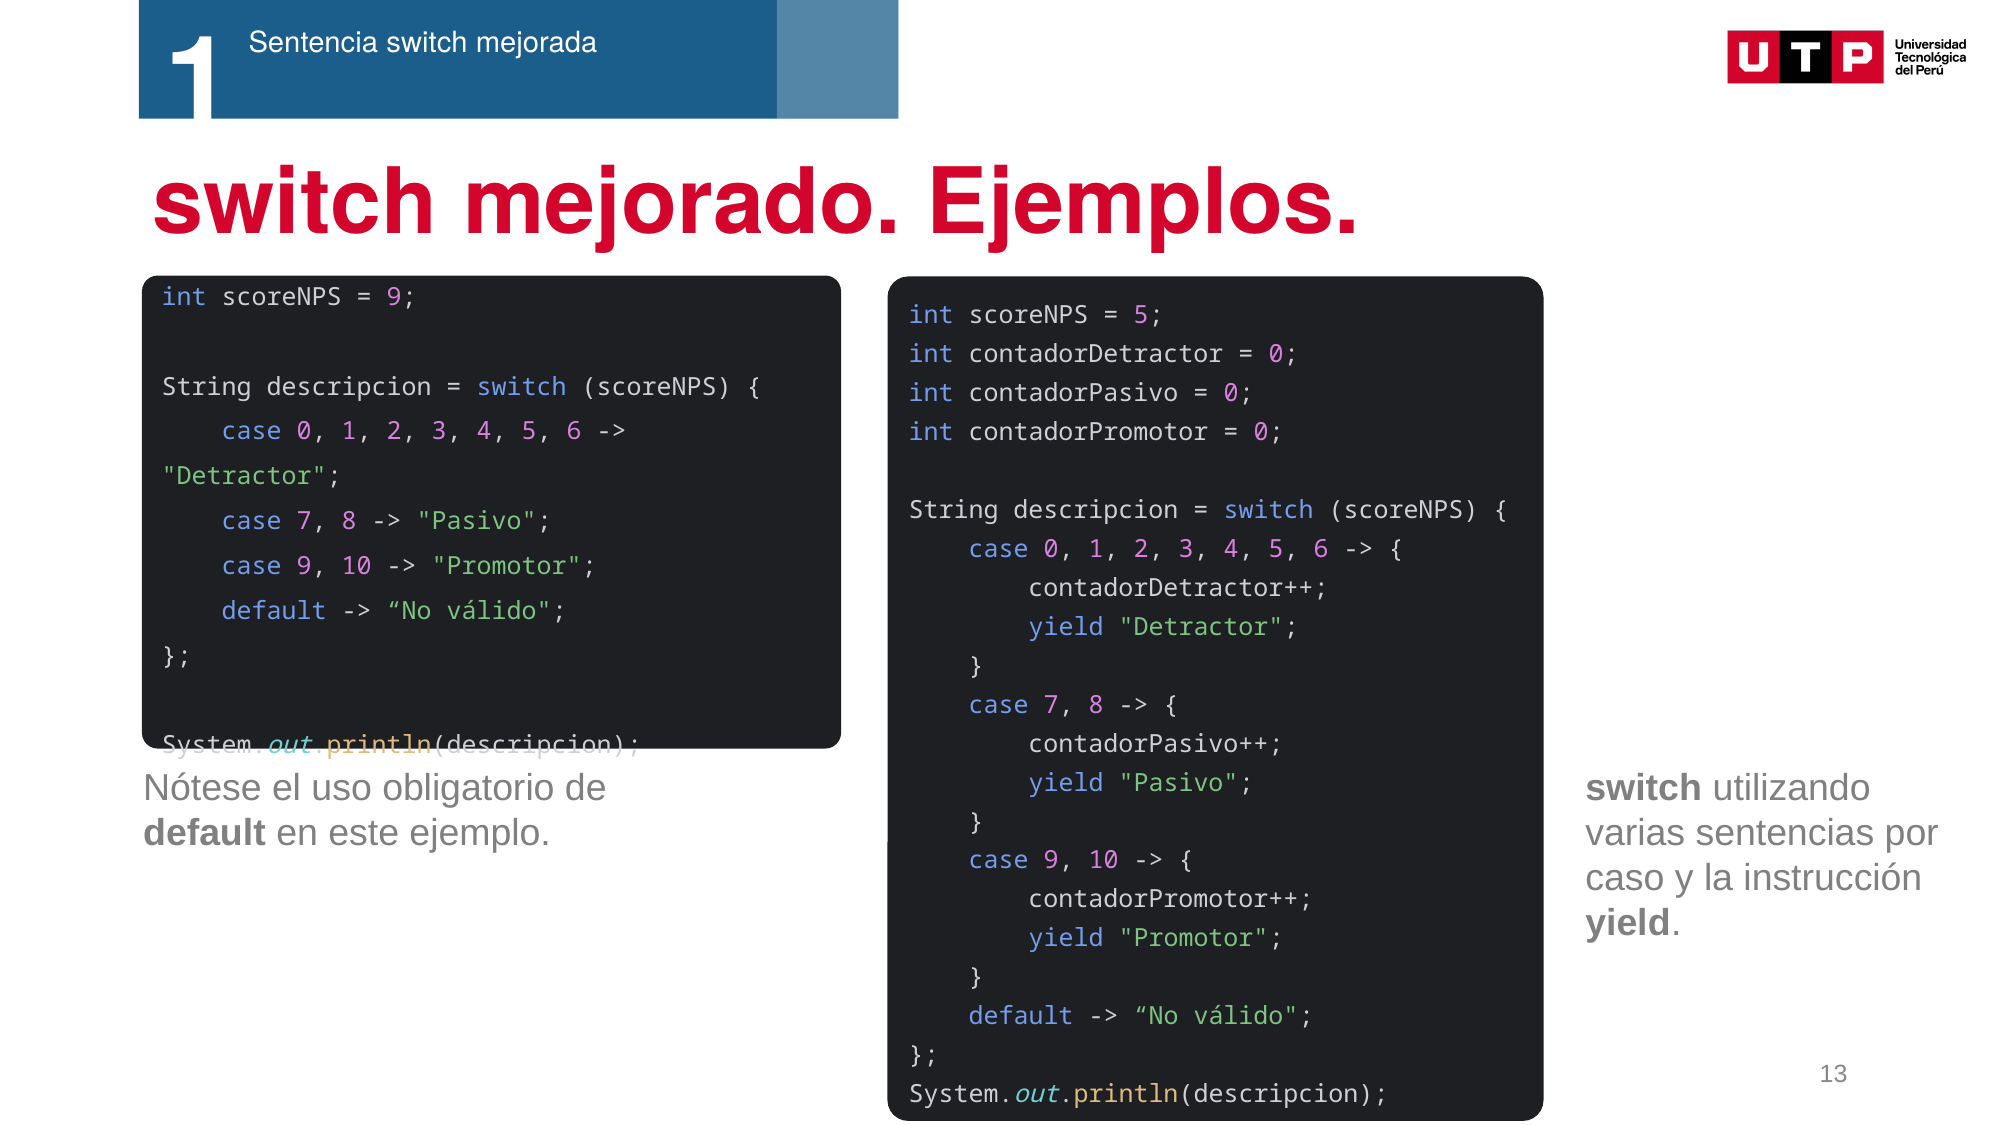

1

Sentencia switch mejorada
# switch mejorado. Ejemplos.
int scoreNPS = 9;
String descripcion = switch (scoreNPS) {
    case 0, 1, 2, 3, 4, 5, 6 -> "Detractor";
    case 7, 8 -> "Pasivo";
    case 9, 10 -> "Promotor";
    default -> “No válido";
};
System.out.println(descripcion);
int scoreNPS = 5;
int contadorDetractor = 0;
int contadorPasivo = 0;
int contadorPromotor = 0;
String descripcion = switch (scoreNPS) {
    case 0, 1, 2, 3, 4, 5, 6 -> {
        contadorDetractor++;
        yield "Detractor";
    }
    case 7, 8 -> {
        contadorPasivo++;
        yield "Pasivo";
    }
    case 9, 10 -> {
        contadorPromotor++;
        yield "Promotor";
    }
    default -> “No válido";
};
System.out.println(descripcion);
Nótese el uso obligatorio de default en este ejemplo.
switch utilizando varias sentencias por caso y la instrucción yield.
13